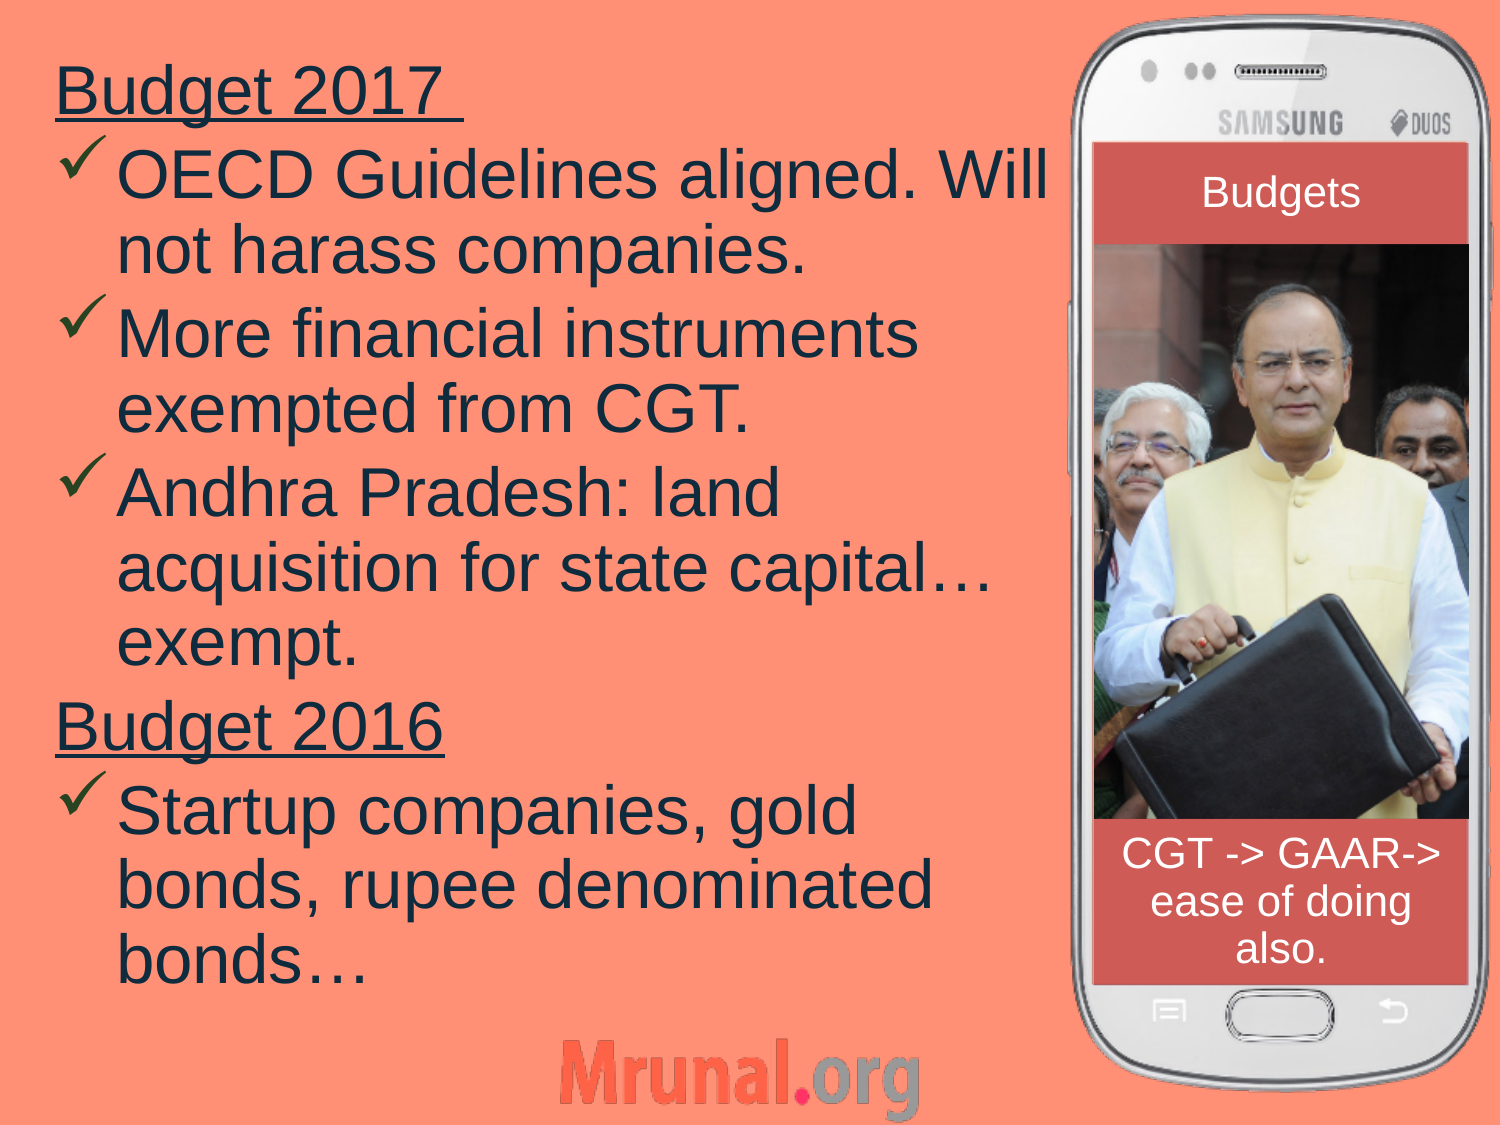

Budget 2017
OECD Guidelines aligned. Will not harass companies.
More financial instruments exempted from CGT.
Andhra Pradesh: land acquisition for state capital…exempt.
Budget 2016
Startup companies, gold bonds, rupee denominated bonds…
Budgets
# CGT -> GAAR-> ease of doing also.